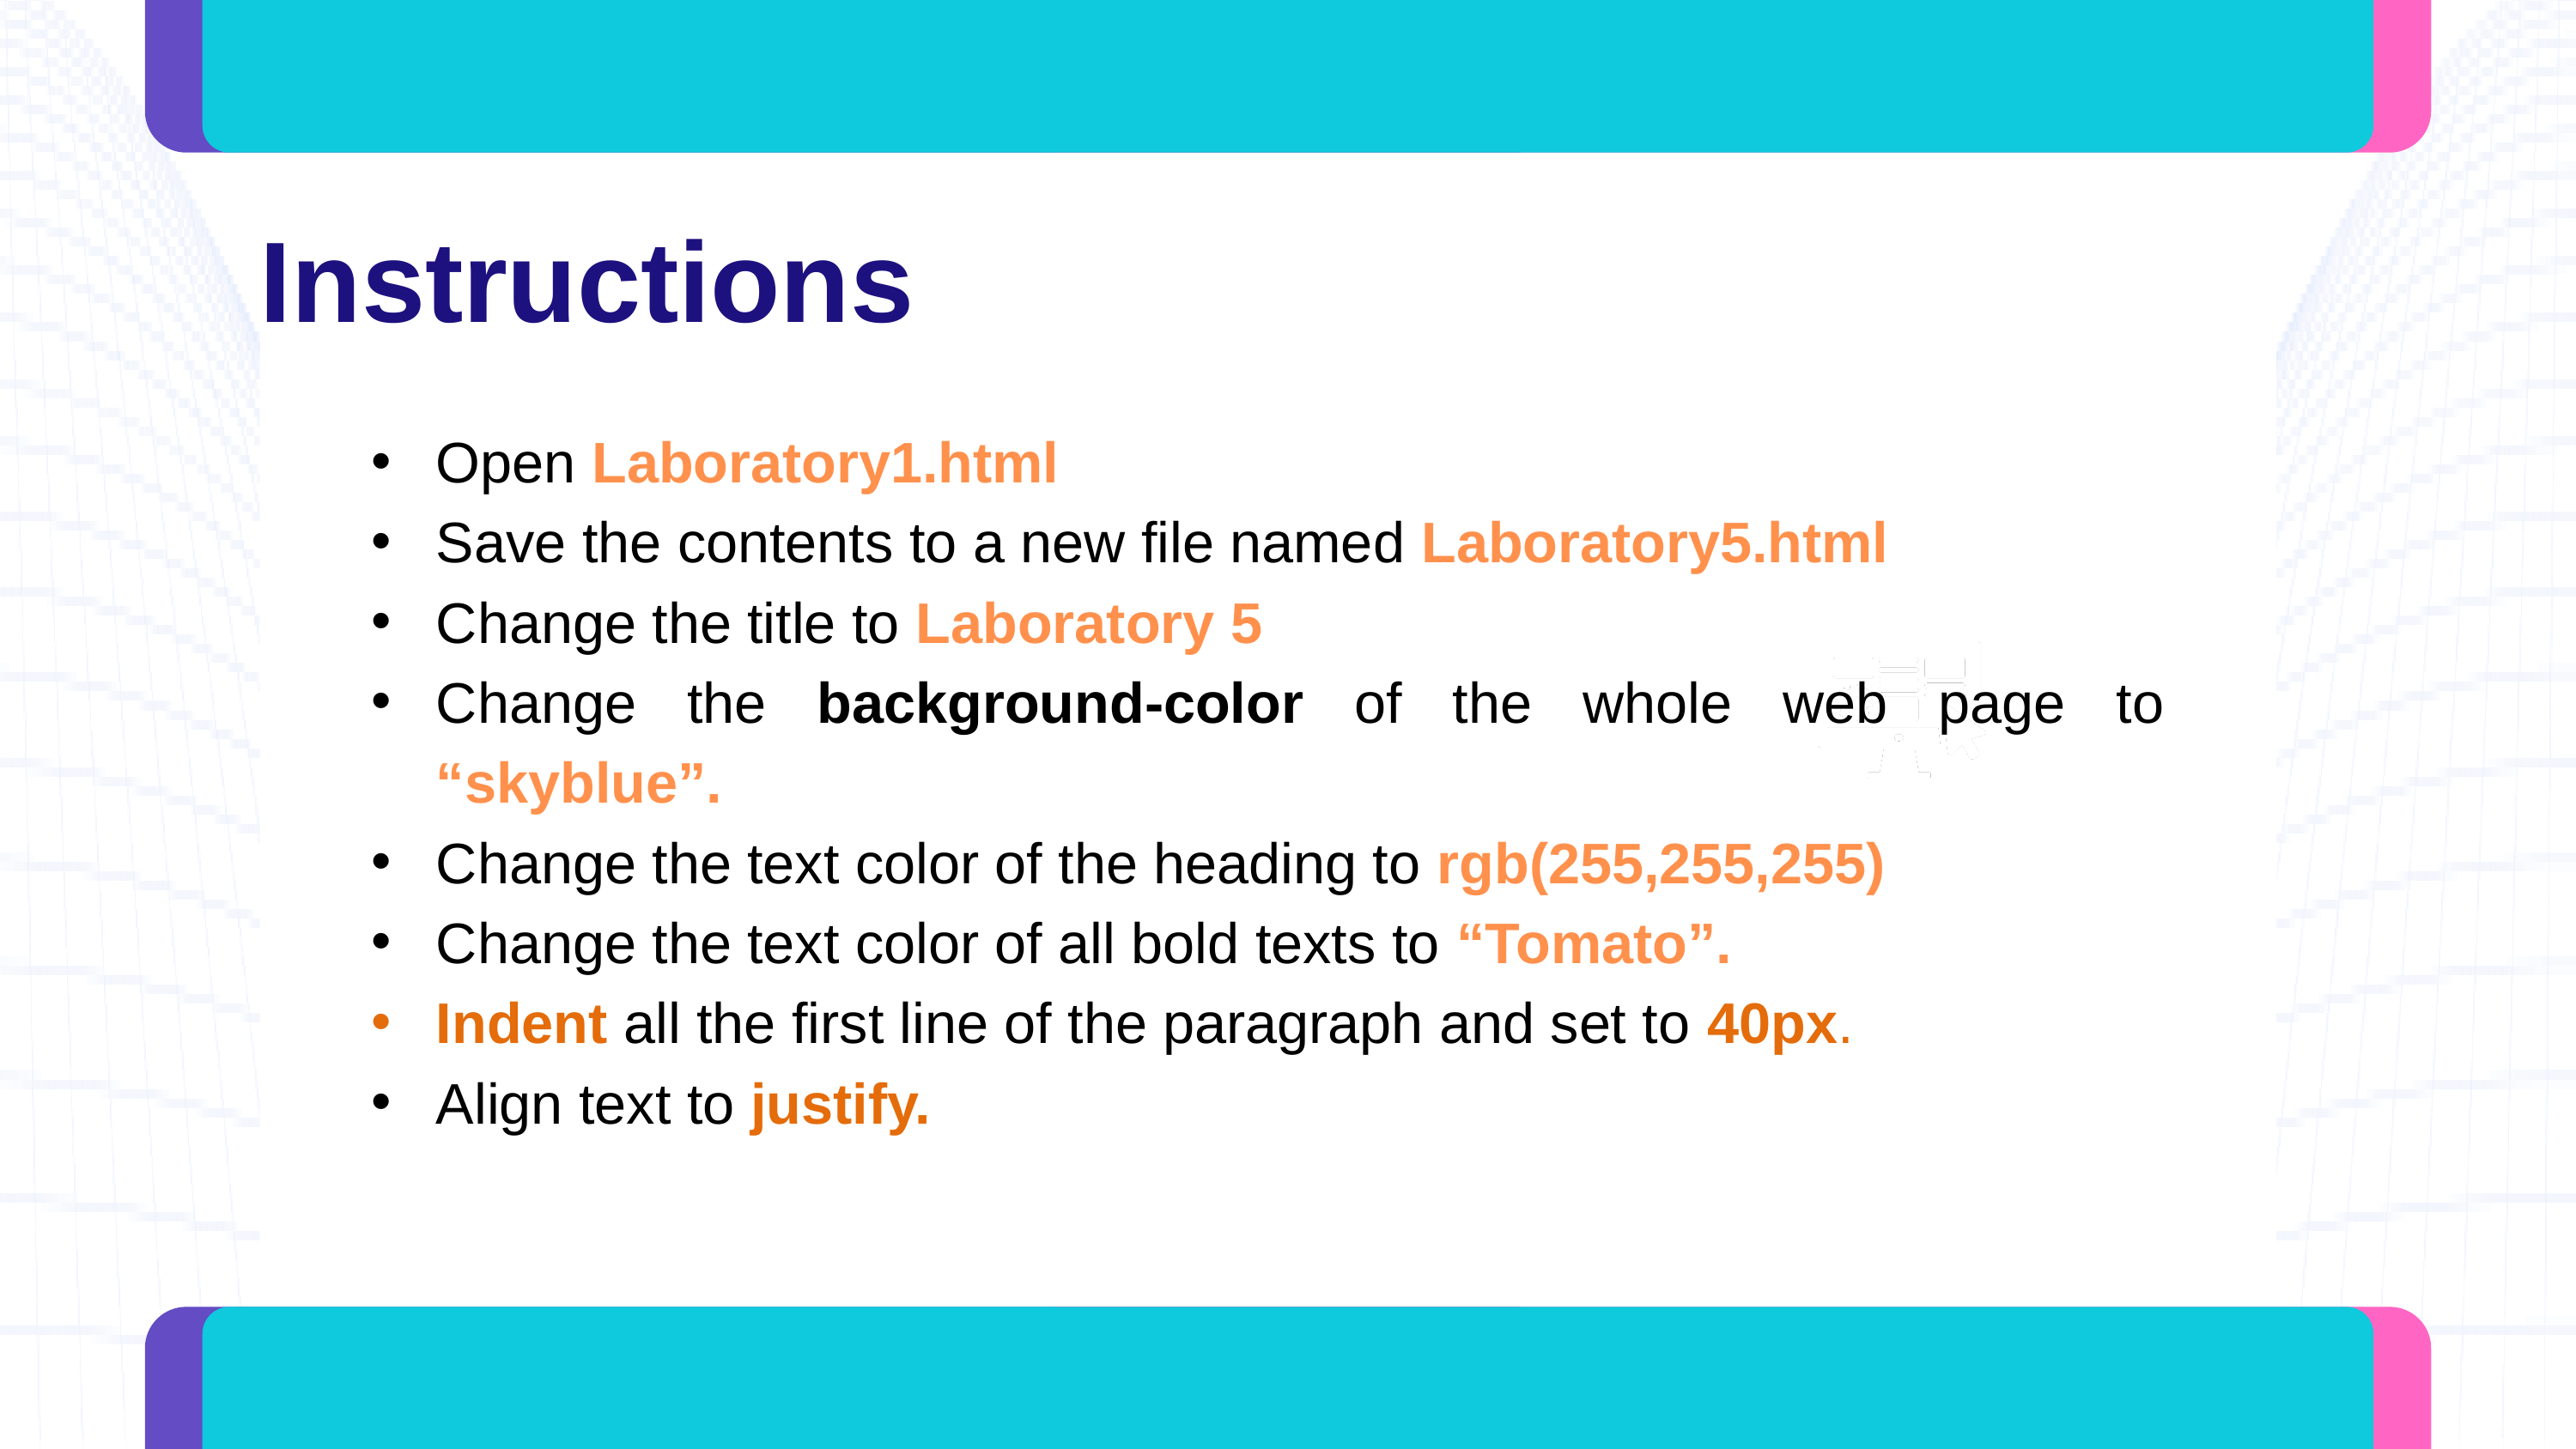

Instructions
Open Laboratory1.html
Save the contents to a new file named Laboratory5.html
Change the title to Laboratory 5
Change the background-color of the whole web page to “skyblue”.
Change the text color of the heading to rgb(255,255,255)
Change the text color of all bold texts to “Tomato”.
Indent all the first line of the paragraph and set to 40px.
Align text to justify.